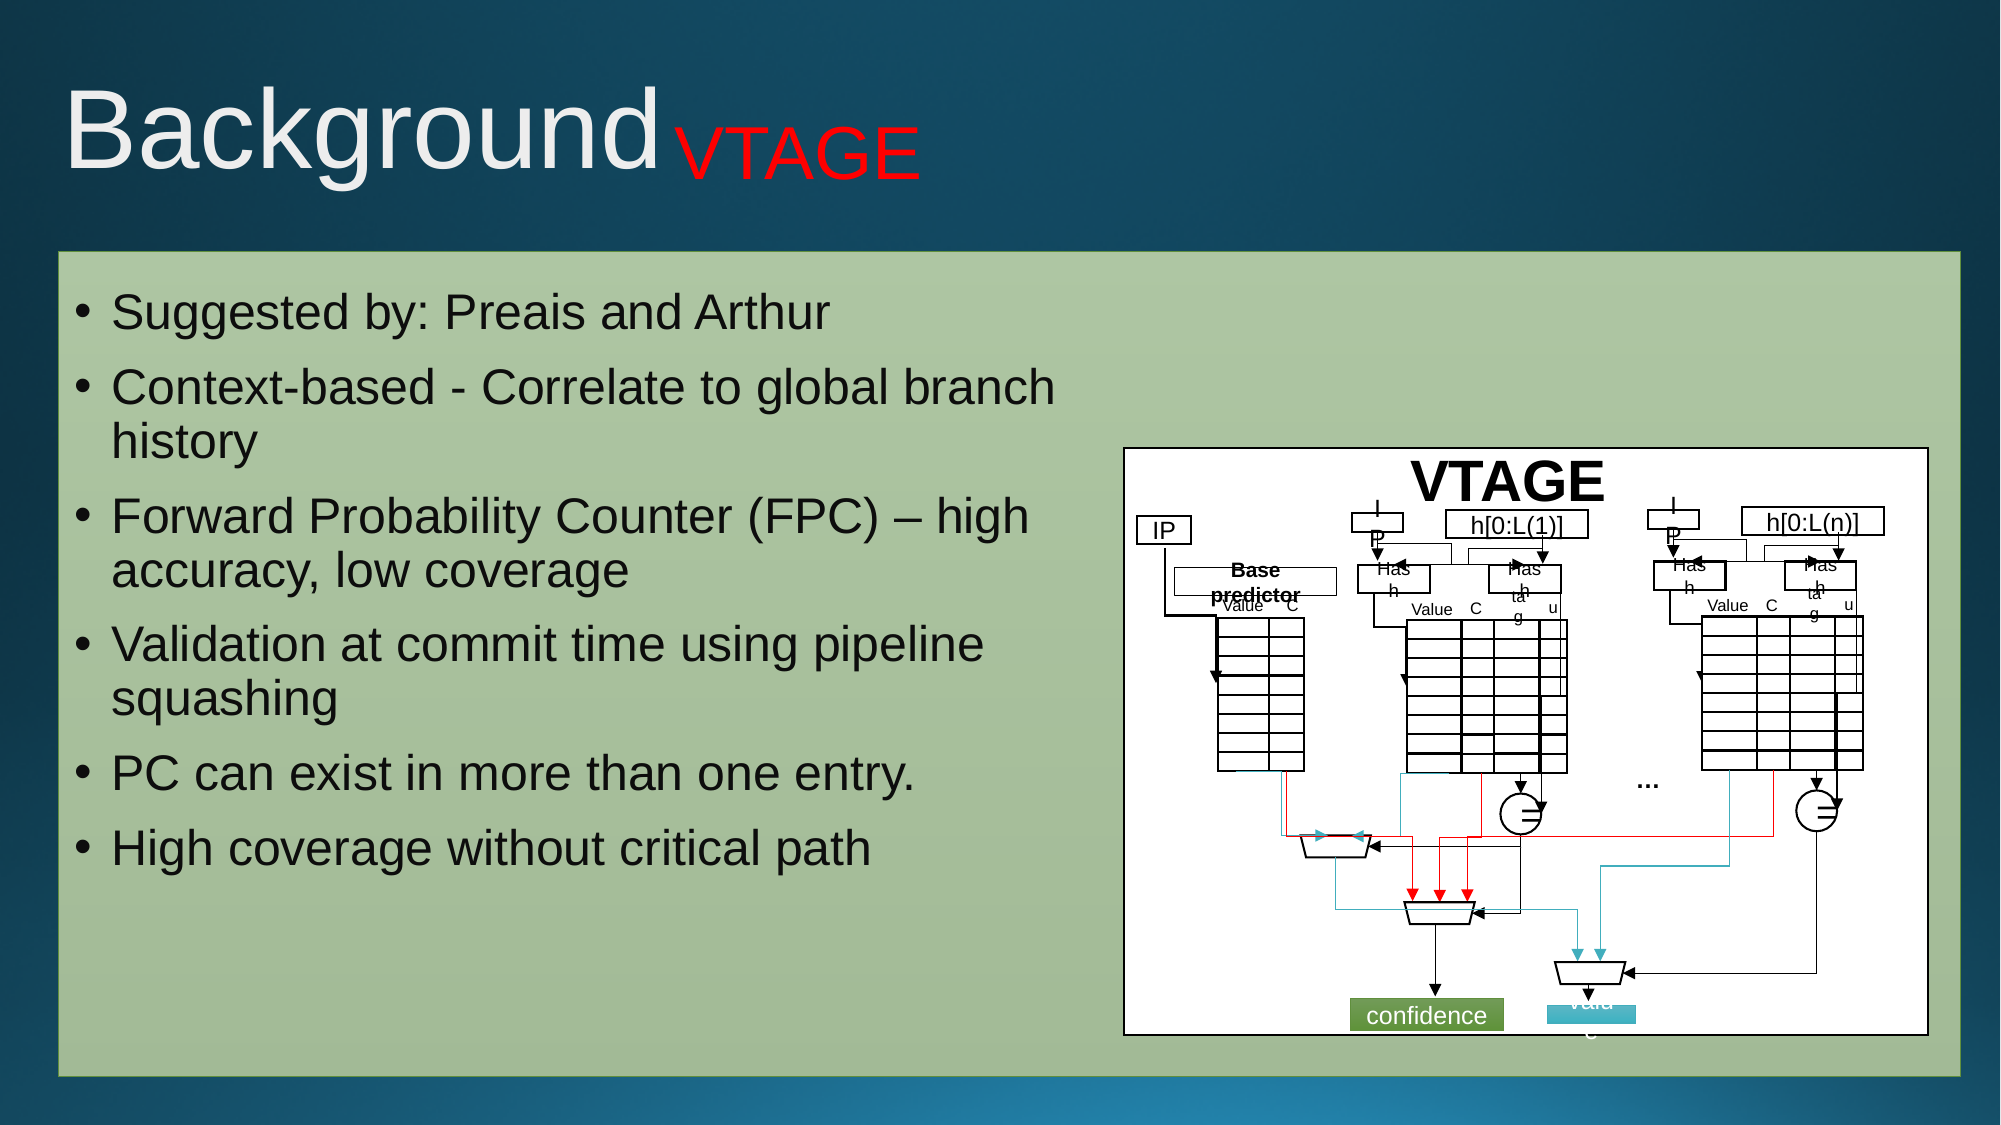

# Background
VTAGE

Suggested by: Preais and Arthur
Context-based - Correlate to global branch history
Forward Probability Counter (FPC) – high accuracy, low coverage
Validation at commit time using pipeline squashing
PC can exist in more than one entry.
High coverage without critical path

VTAGE

h[0:L(n)]
IP
Hash
Hash
tag
u
C
Value

=

h[0:L(1)]
IP
Hash
Hash
tag
u
C
Value

=
IP

Base predictor
C
Value

…

confidence
value